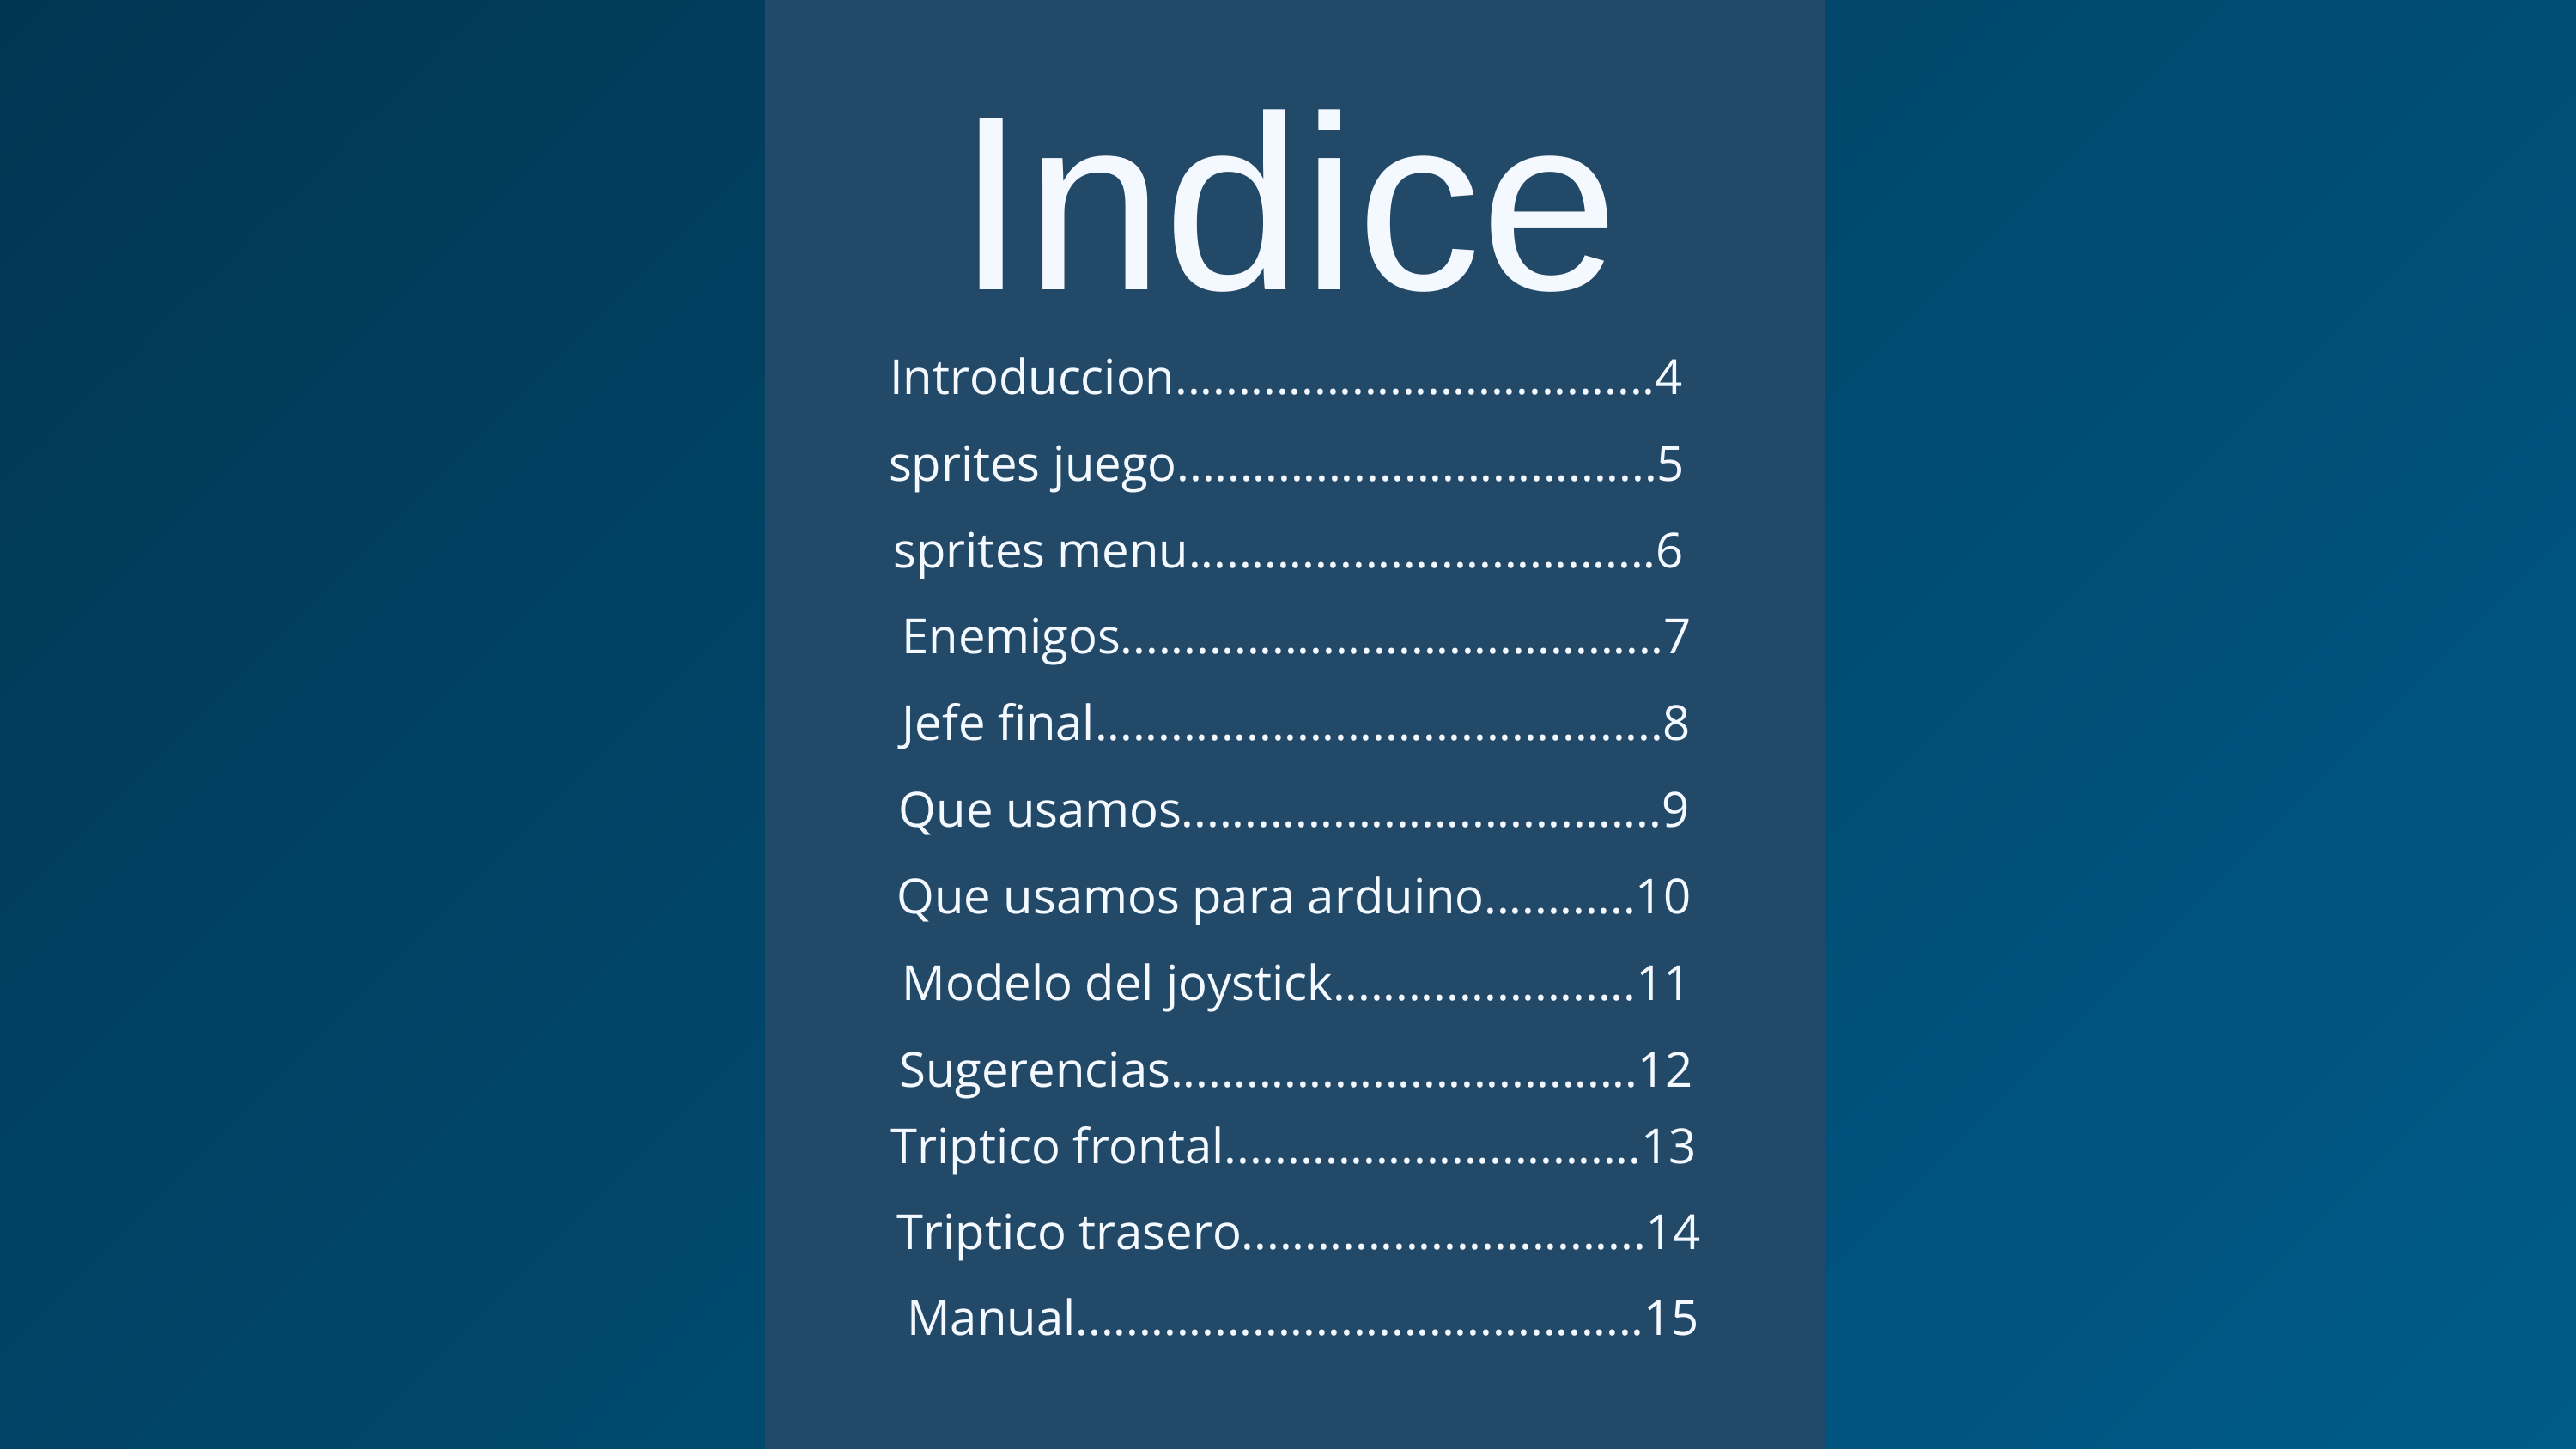

Indice
Introduccion......................................4
sprites juego......................................5
sprites menu.....................................6
Enemigos...........................................7
Jefe final.............................................8
Que usamos......................................9
Que usamos para arduino............10
Modelo del joystick........................11
Sugerencias.....................................12
Triptico frontal.................................13
Triptico trasero................................14
Manual.............................................15